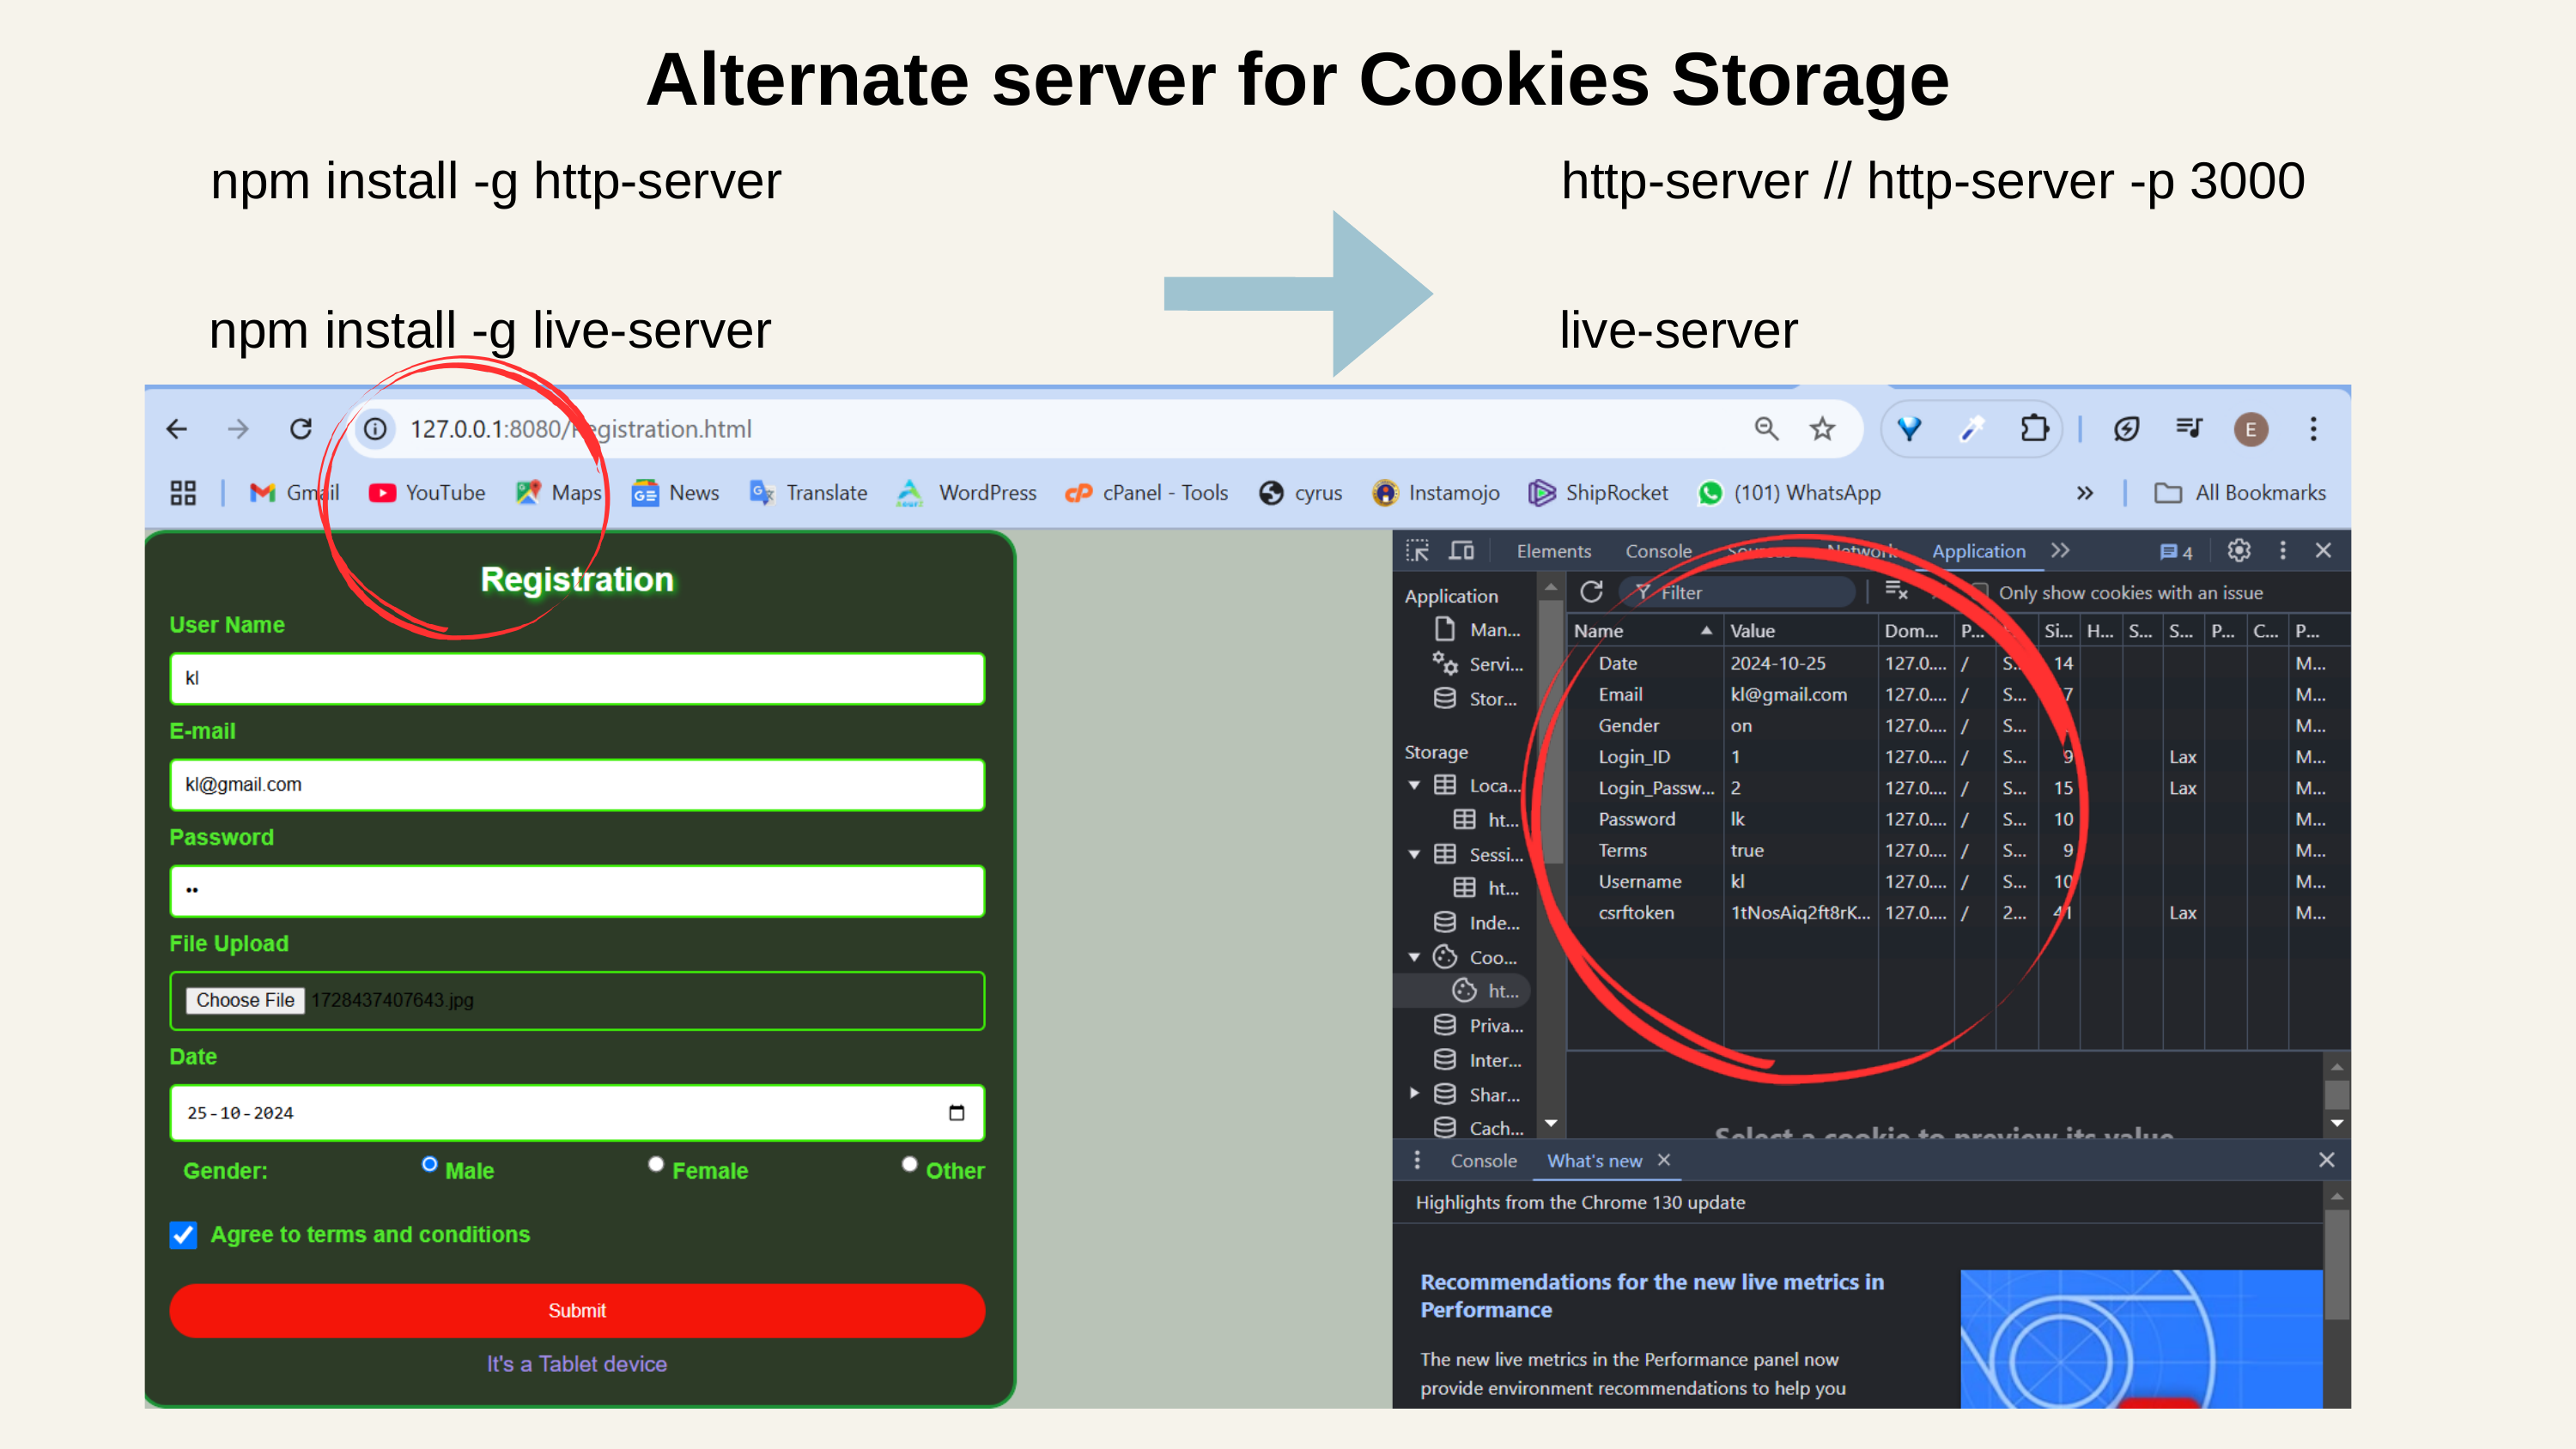

Alternate server for Cookies Storage
npm install -g http-server
http-server // http-server -p 3000
npm install -g live-server
live-server